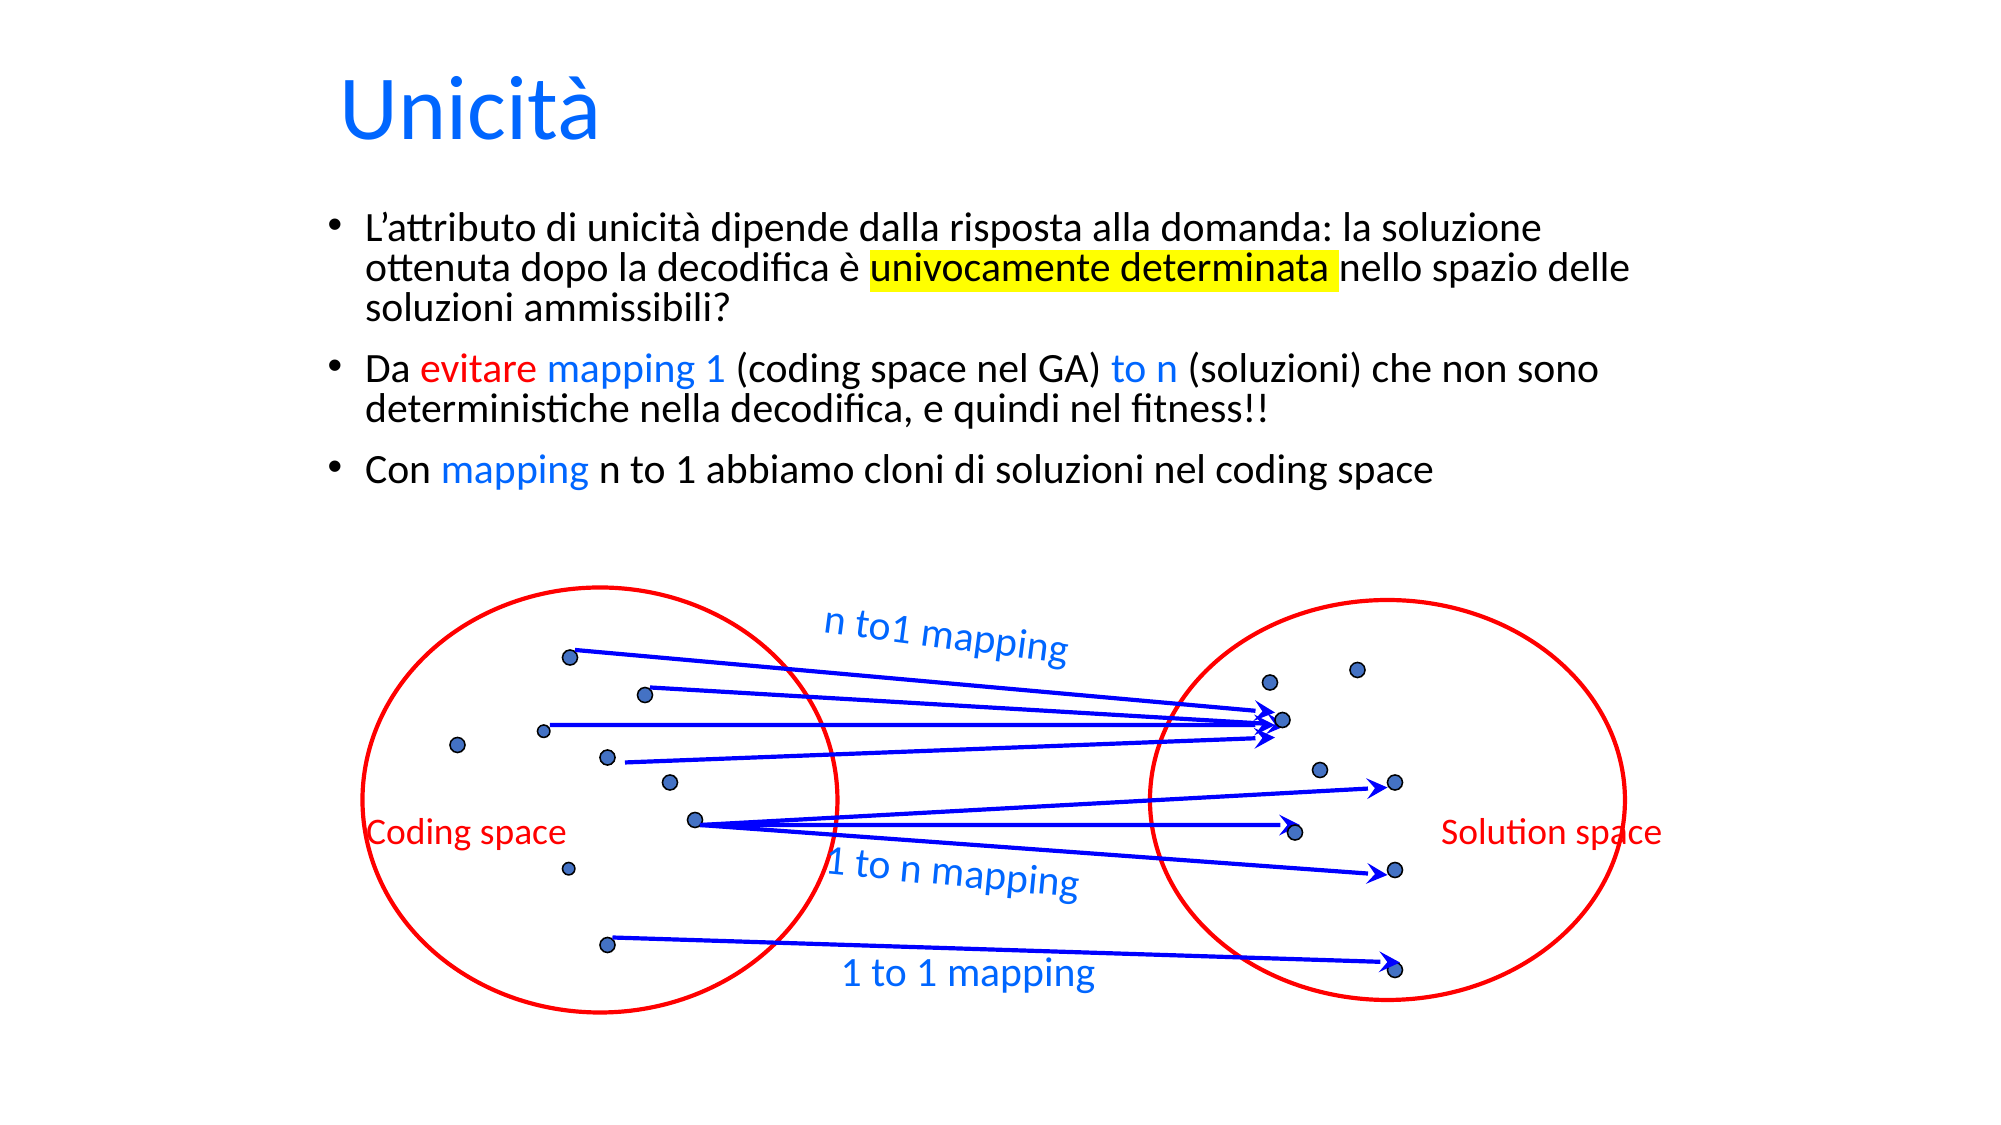

# Unicità
L’attributo di unicità dipende dalla risposta alla domanda: la soluzione ottenuta dopo la decodifica è univocamente determinata nello spazio delle soluzioni ammissibili?
Da evitare mapping 1 (coding space nel GA) to n (soluzioni) che non sono deterministiche nella decodifica, e quindi nel fitness!!
Con mapping n to 1 abbiamo cloni di soluzioni nel coding space

n to1 mapping

Coding space
Solution space

1 to n mapping

1 to 1 mapping